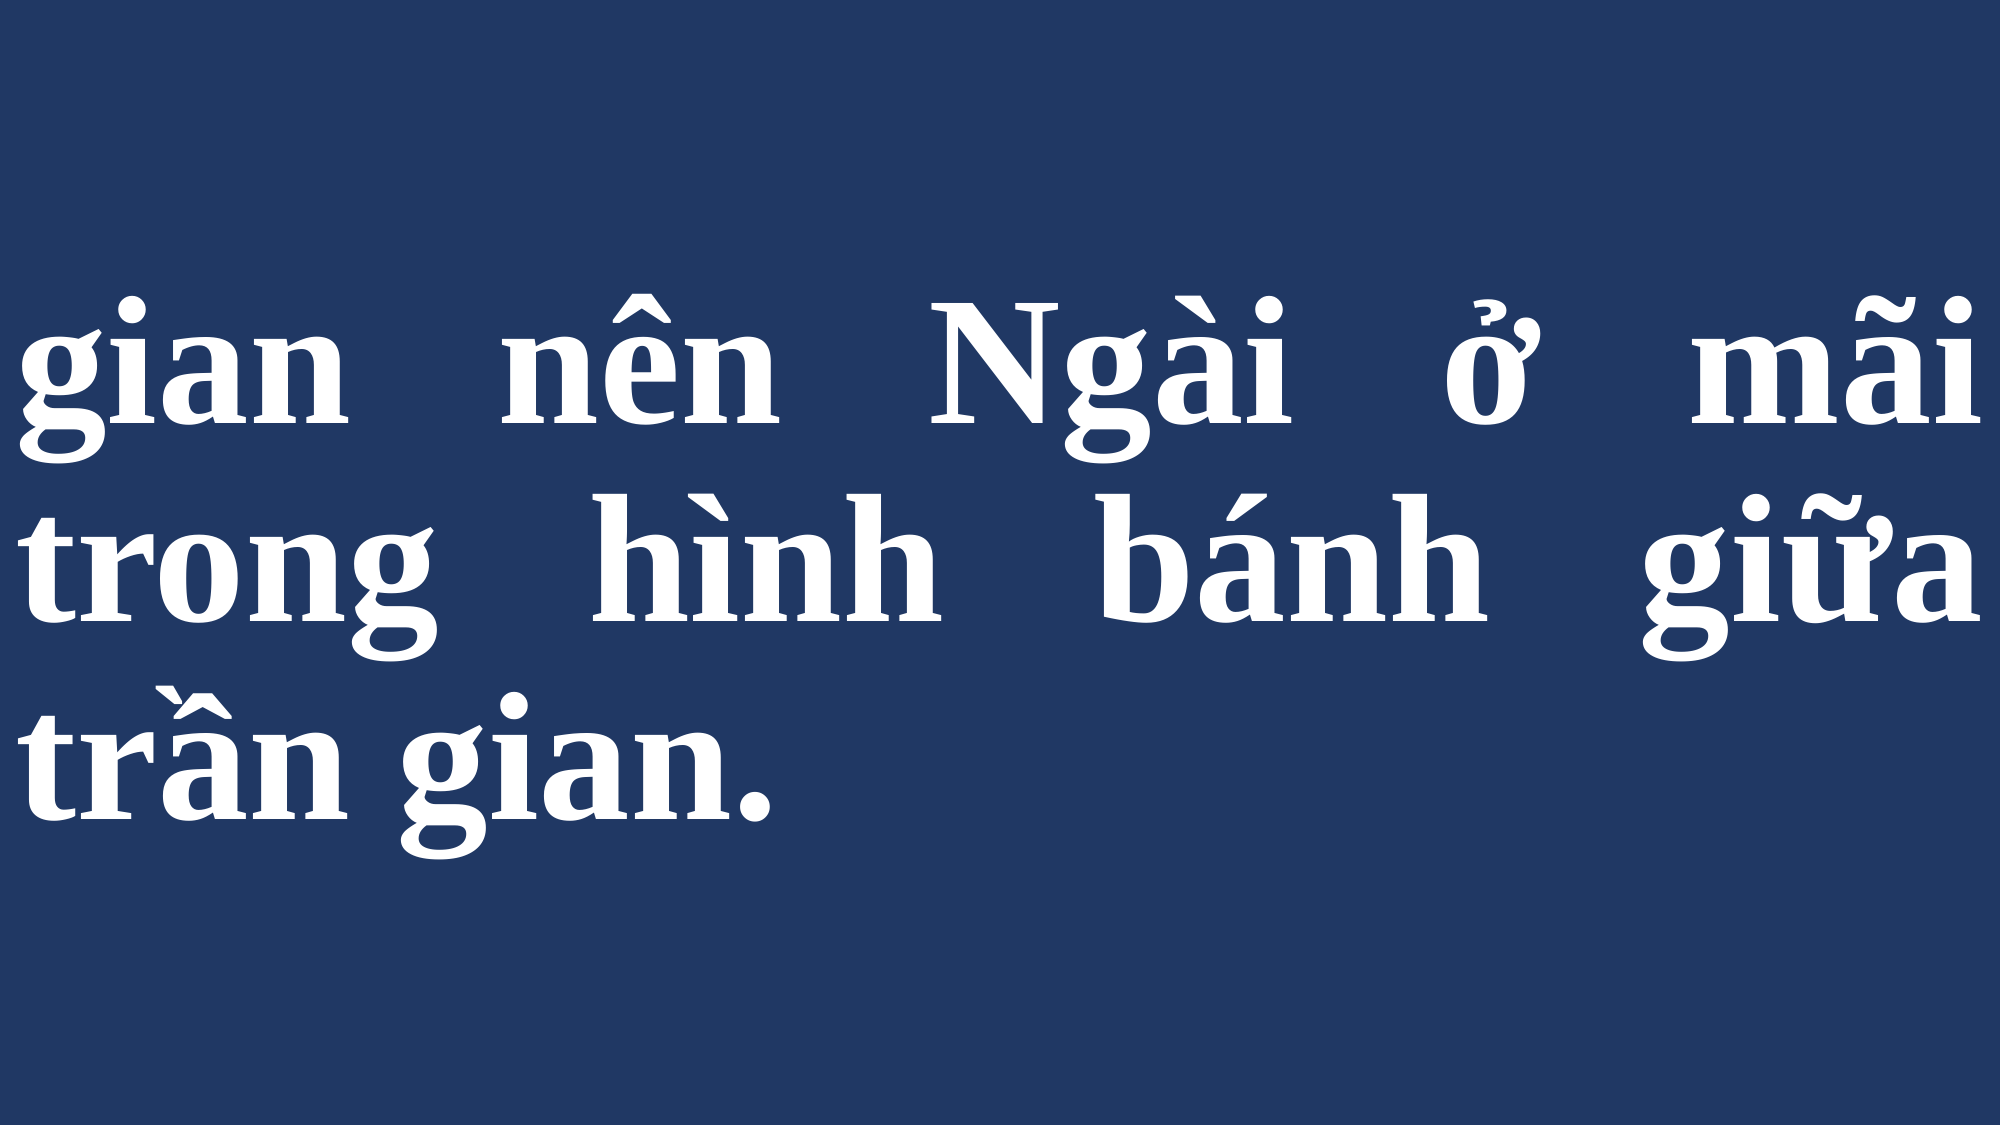

# gian nên Ngài ở mãi trong hình bánh giữa trần gian.